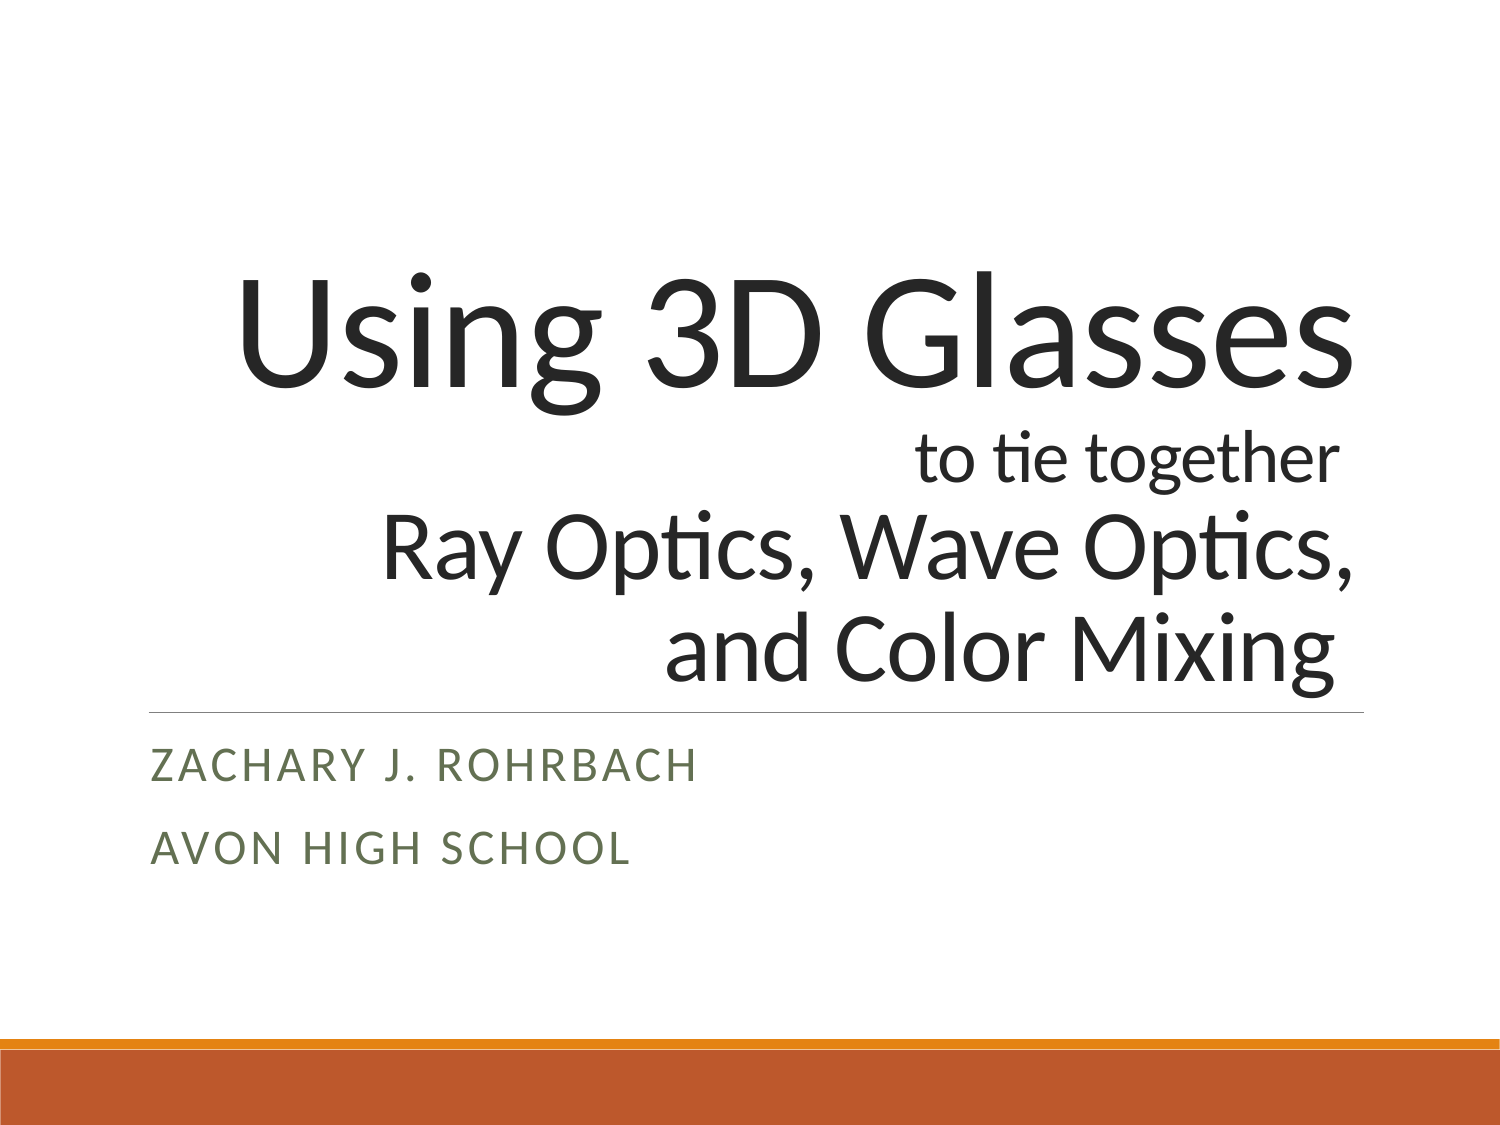

# Using 3D Glasses to tie together Ray Optics, Wave Optics, and Color Mixing
Zachary J. Rohrbach
Avon High School